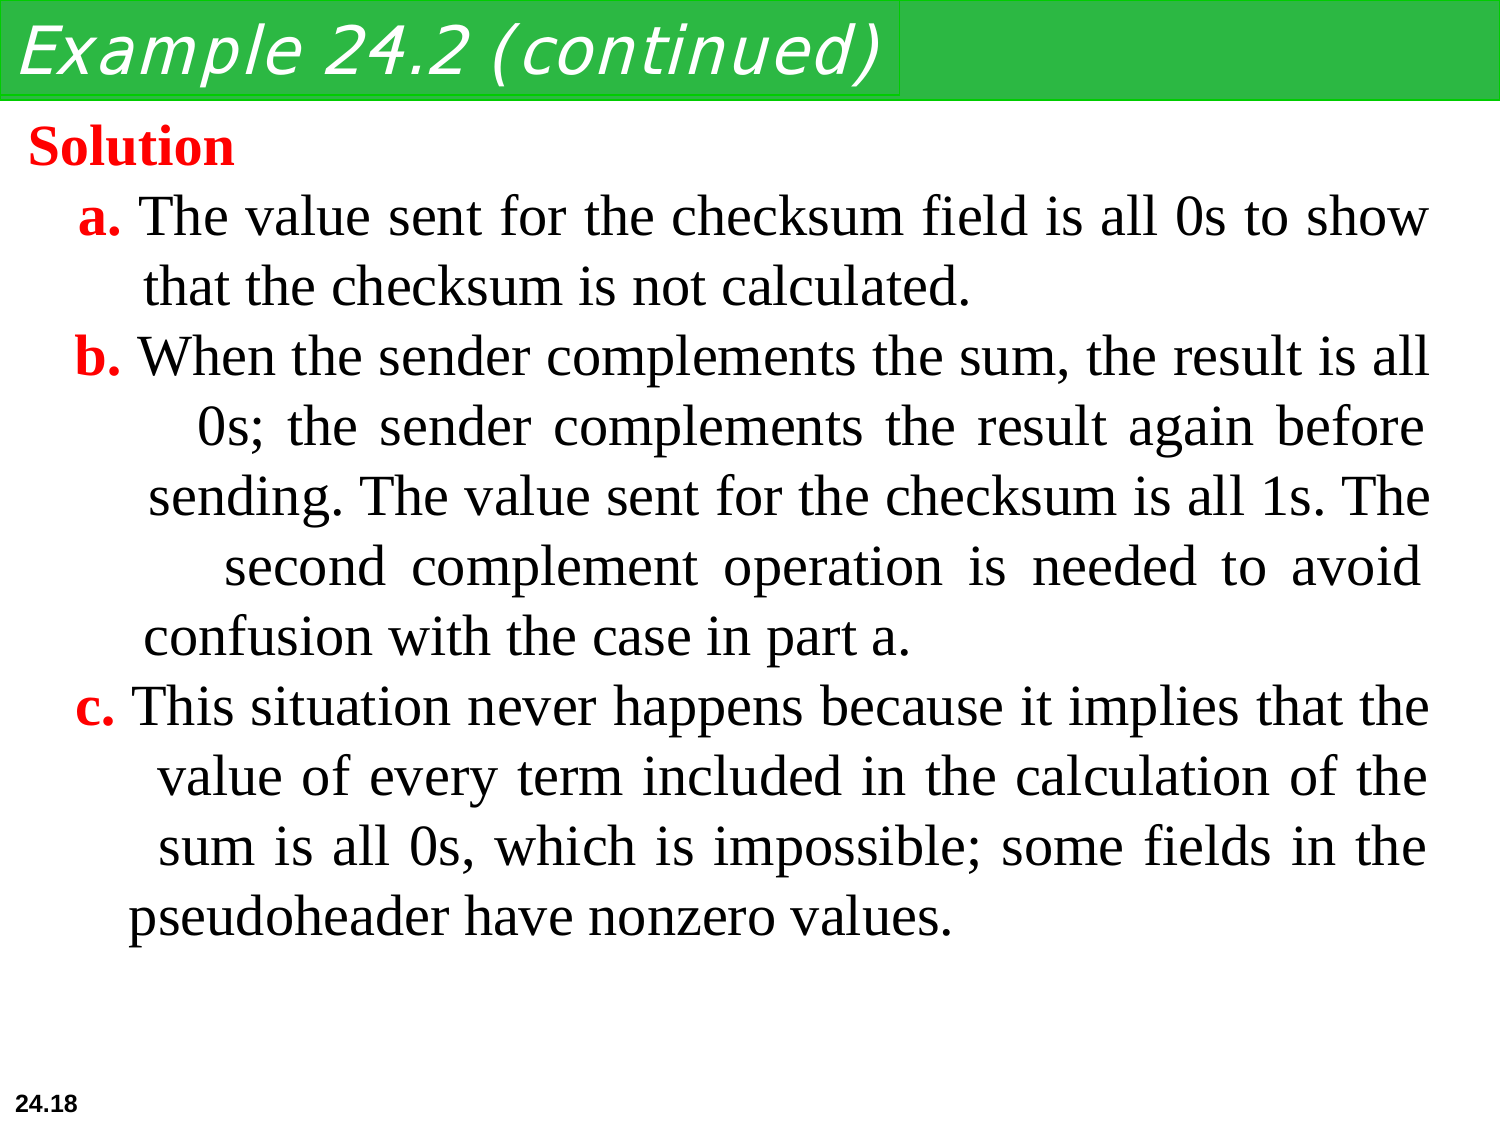

Example 24.2 (continued)
Solution
   a. The value sent for the checksum field is all 0s to show
        that the checksum is not calculated.
   b. When the sender complements the sum, the result is all
        0s; the sender complements the result again before
        sending. The value sent for the checksum is all 1s. The
        second complement operation is needed to avoid
        confusion with the case in part a.
   c. This situation never happens because it implies that the
       value of every term included in the calculation of the
       sum is all 0s, which is impossible; some fields in the
       pseudoheader have nonzero values.
24.18